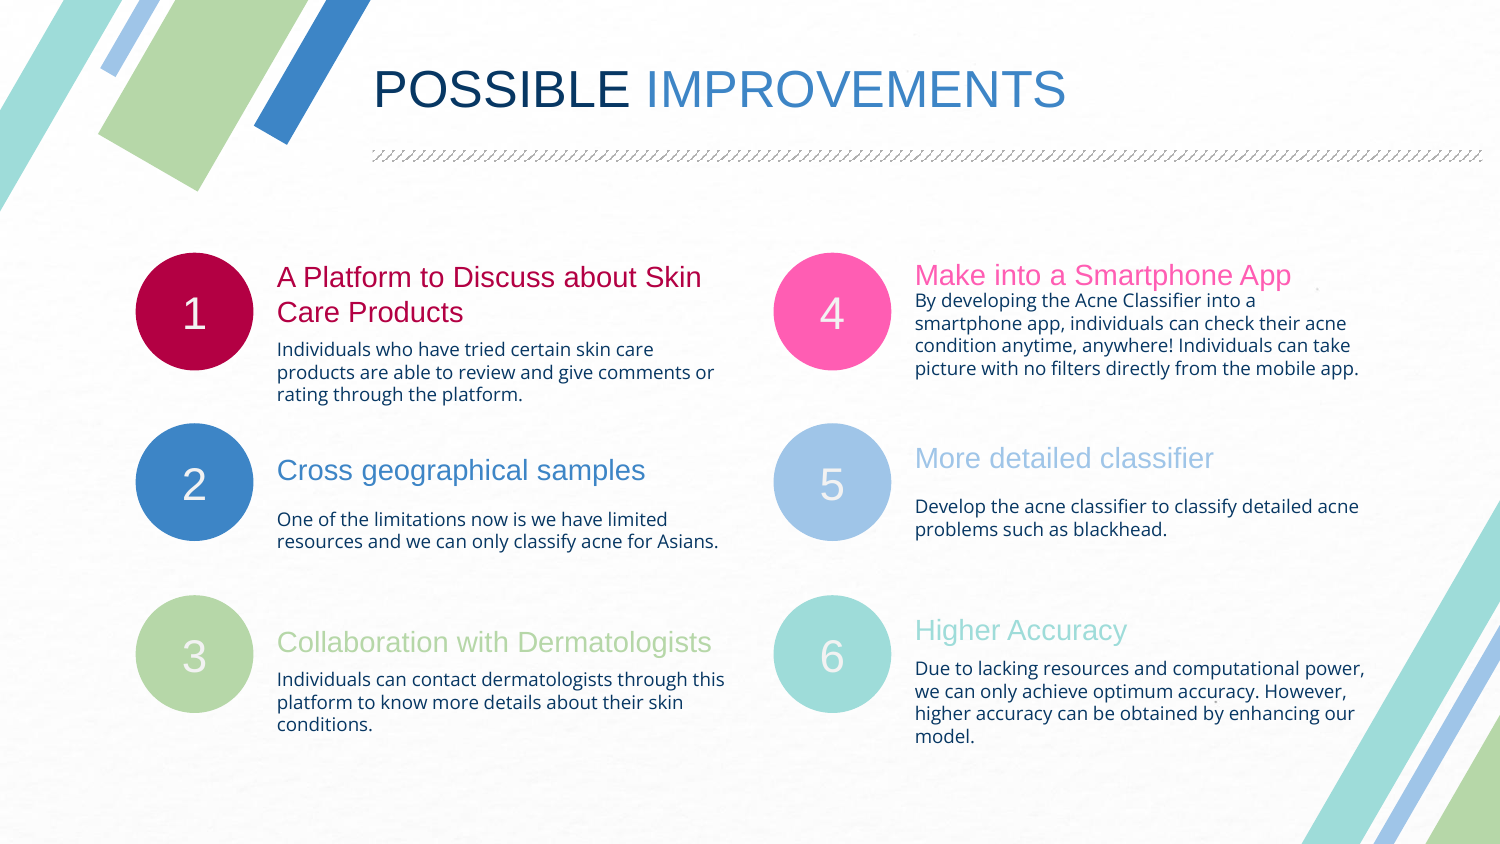

# POSSIBLE IMPROVEMENTS
Make into a Smartphone App
By developing the Acne Classifier into a smartphone app, individuals can check their acne condition anytime, anywhere! Individuals can take picture with no filters directly from the mobile app.
A Platform to Discuss about Skin Care Products
Individuals who have tried certain skin care products are able to review and give comments or rating through the platform.
More detailed classifier
Cross geographical samples
Develop the acne classifier to classify detailed acne problems such as blackhead.
One of the limitations now is we have limited resources and we can only classify acne for Asians.
Higher Accuracy
Collaboration with Dermatologists
Individuals can contact dermatologists through this platform to know more details about their skin conditions.
Due to lacking resources and computational power, we can only achieve optimum accuracy. However, higher accuracy can be obtained by enhancing our model.